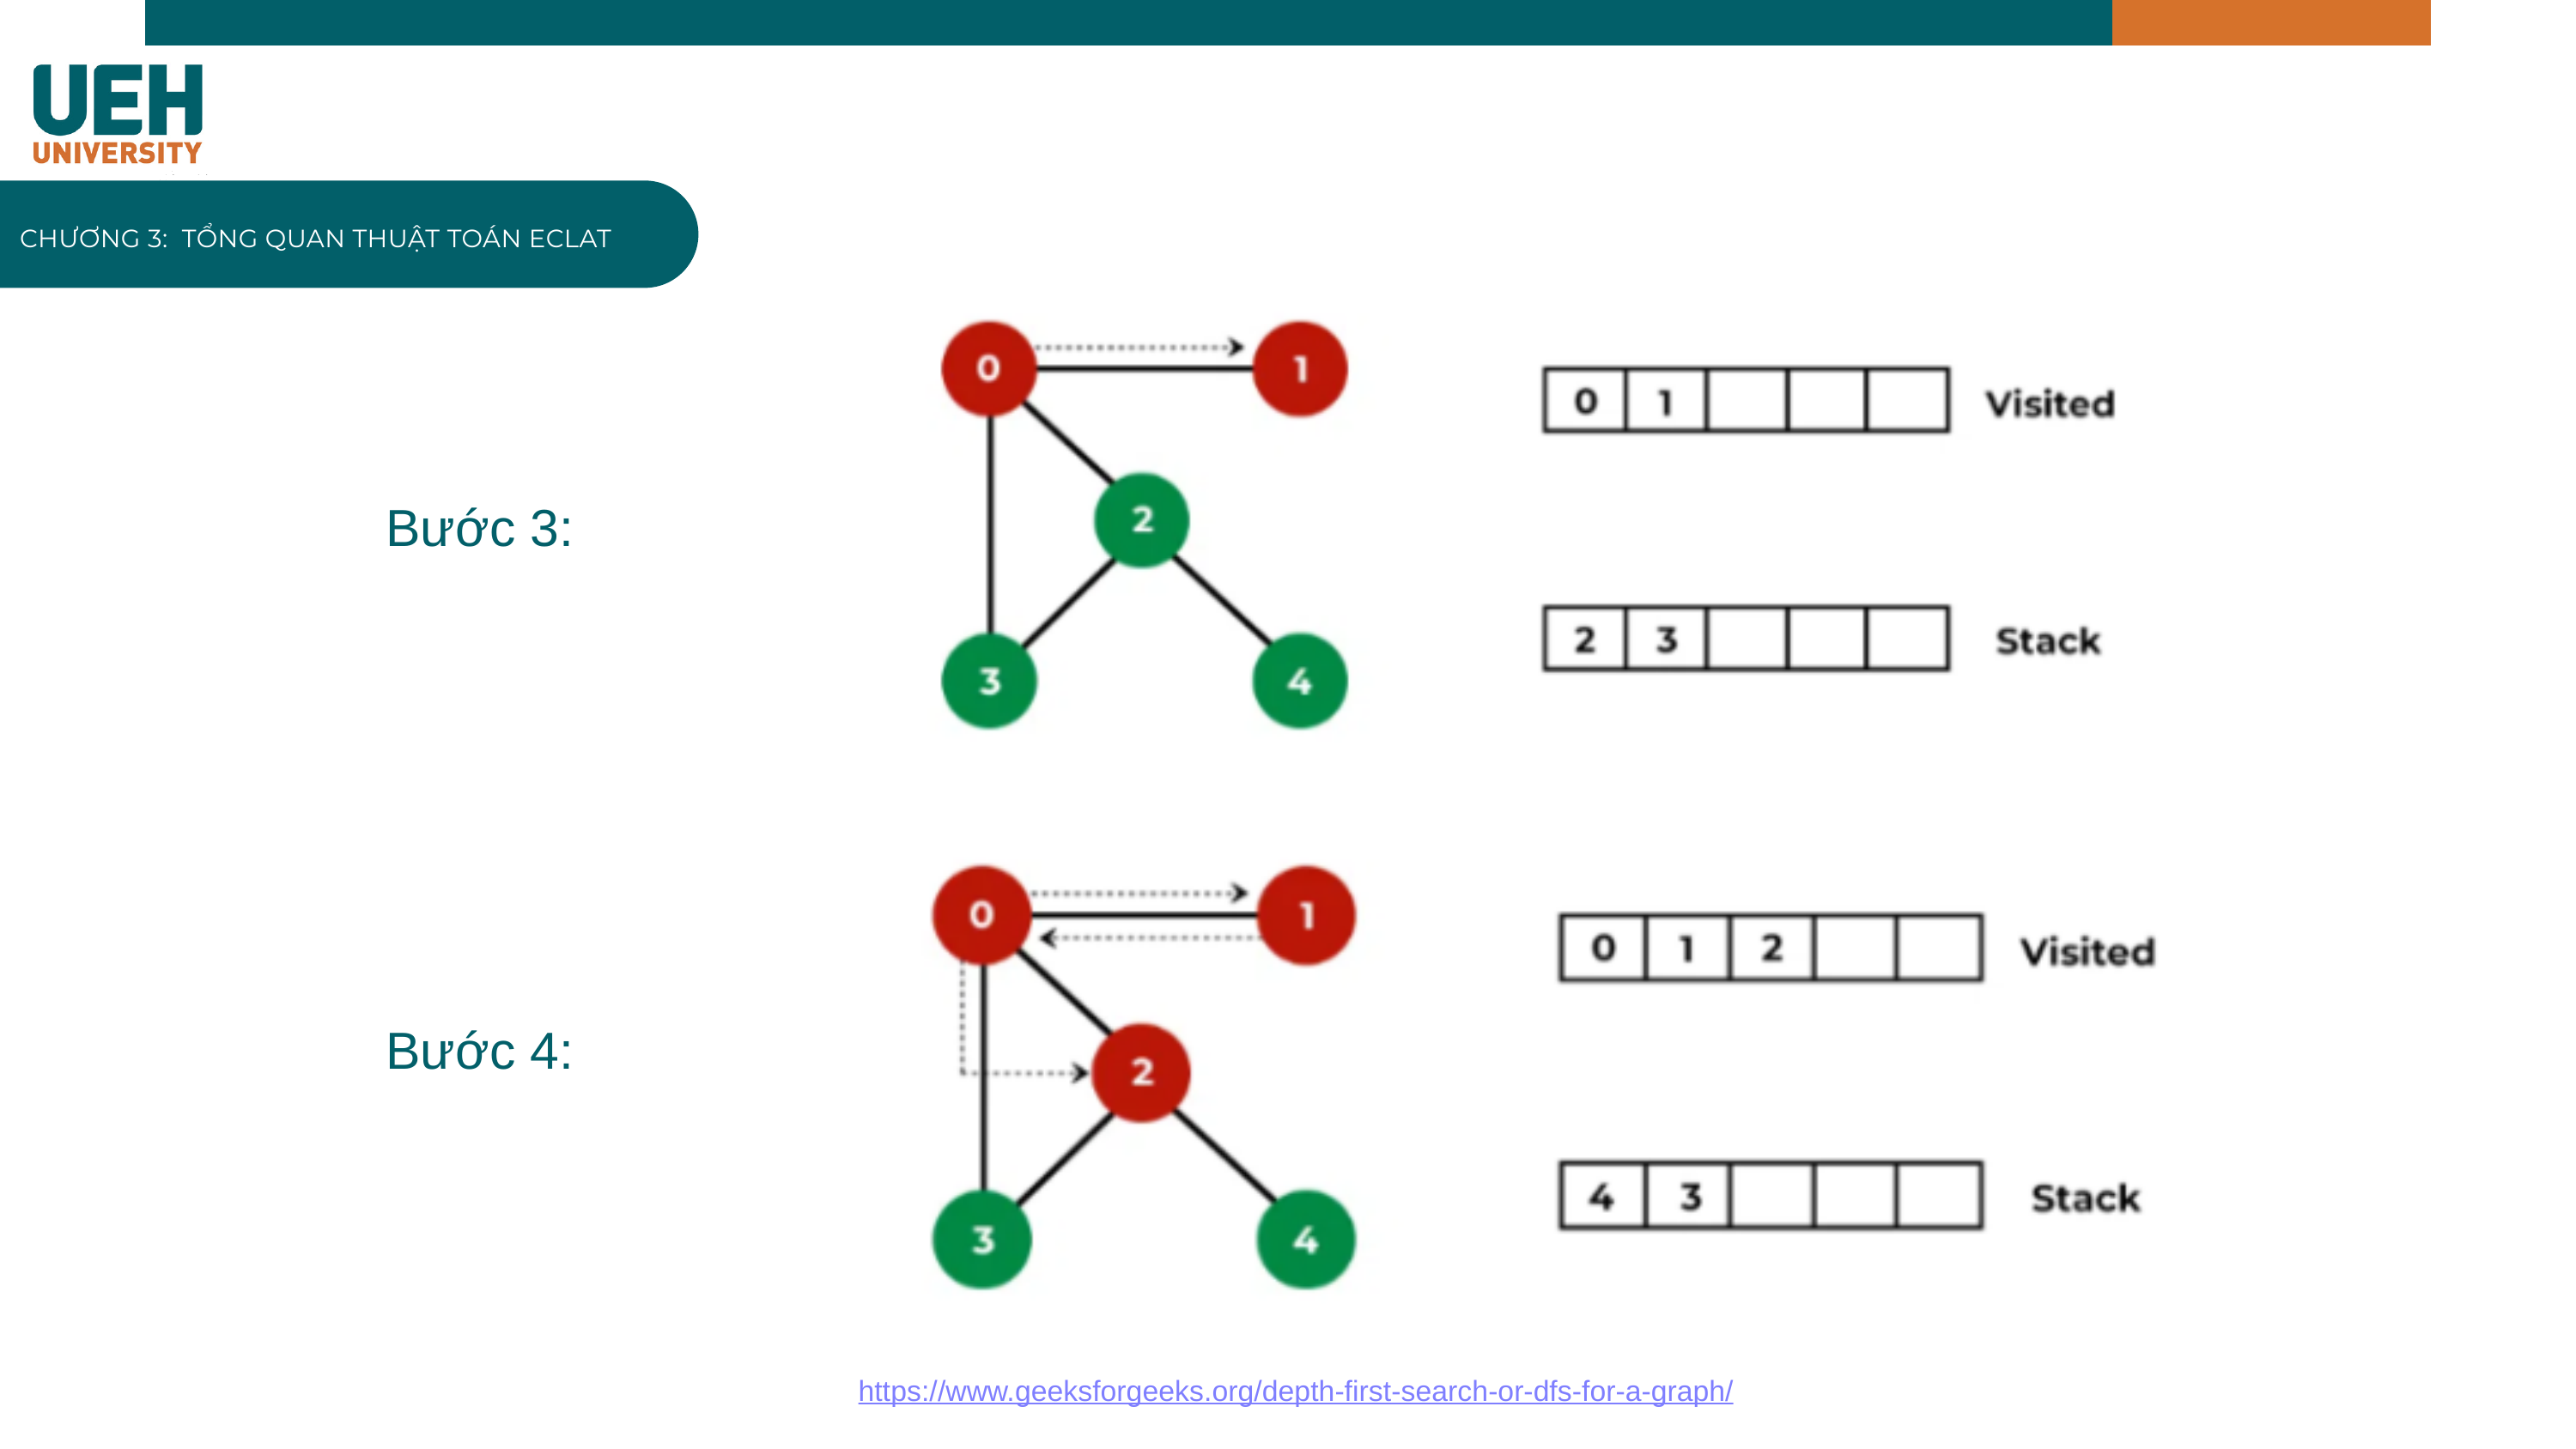

INFOGRAPHIC

CHƯƠNG 3:  TỔNG QUAN THUẬT TOÁN ECLAT

 Bước 3:

 Bước 4:
02
https://www.geeksforgeeks.org/depth-first-search-or-dfs-for-a-graph/